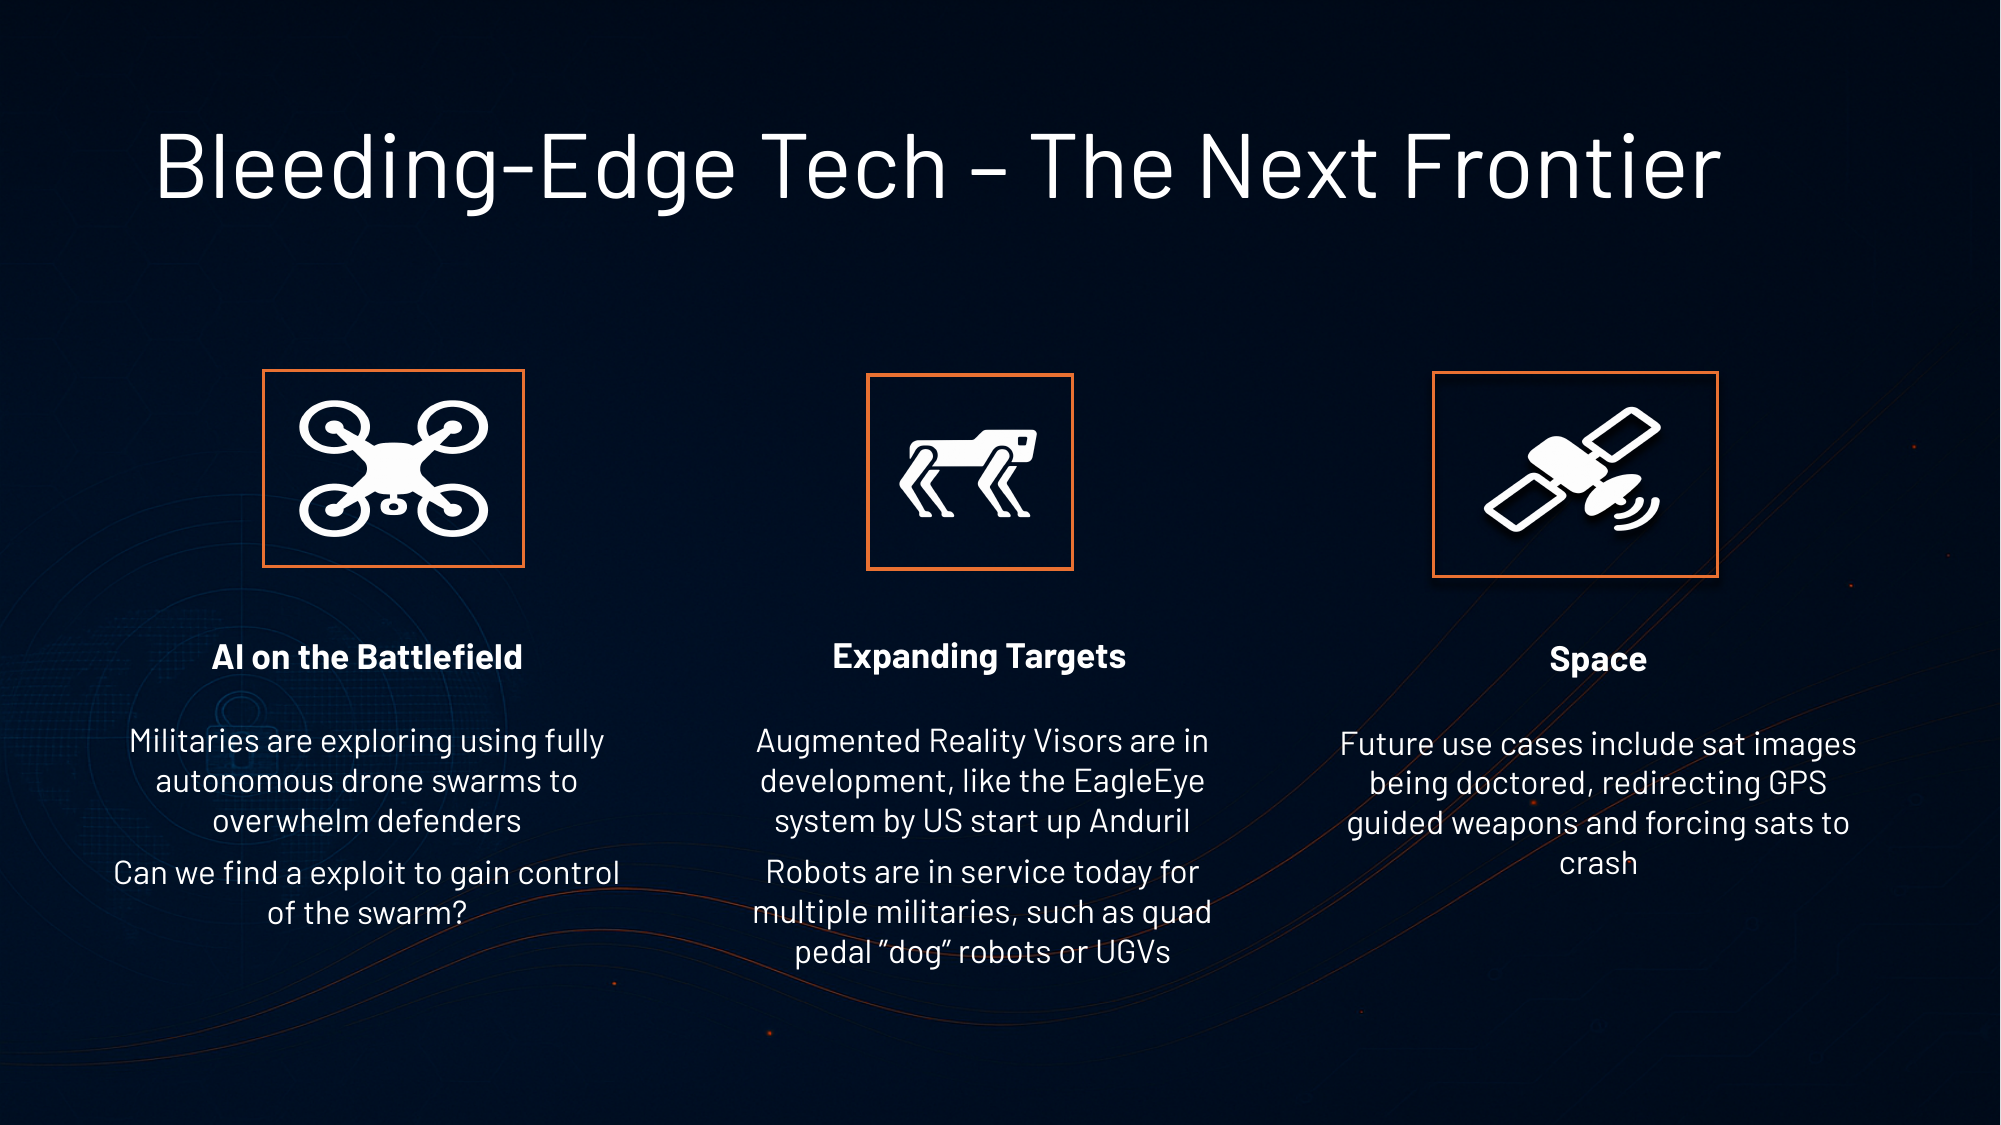

# Bleeding-Edge Tech – The Next Frontier

Expanding Targets
AI on the Battlefield
Space
Augmented Reality Visors are in development, like the EagleEye system by US start up Anduril
Robots are in service today for multiple militaries, such as quad pedal ”dog” robots or UGVs
Militaries are exploring using fully autonomous drone swarms to overwhelm defenders
Can we find a exploit to gain control of the swarm?
Future use cases include sat images being doctored, redirecting GPS guided weapons and forcing sats to crash